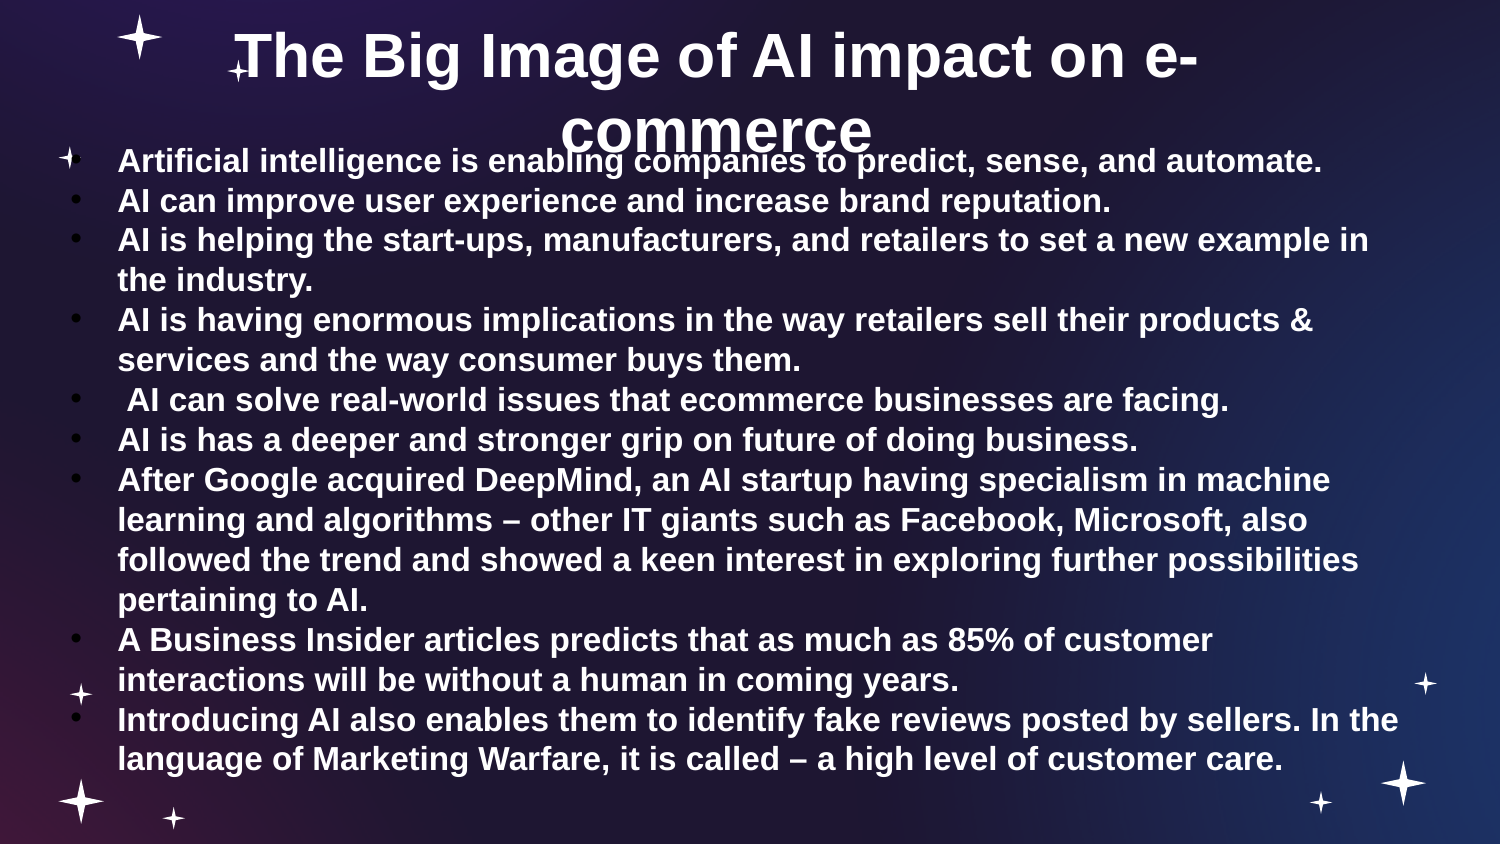

# The Big Image of AI impact on e-commerce
Artificial intelligence is enabling companies to predict, sense, and automate.
AI can improve user experience and increase brand reputation.
AI is helping the start-ups, manufacturers, and retailers to set a new example in the industry.
AI is having enormous implications in the way retailers sell their products & services and the way consumer buys them.
 AI can solve real-world issues that ecommerce businesses are facing.
AI is has a deeper and stronger grip on future of doing business.
After Google acquired DeepMind, an AI startup having specialism in machine learning and algorithms – other IT giants such as Facebook, Microsoft, also followed the trend and showed a keen interest in exploring further possibilities pertaining to AI.
A Business Insider articles predicts that as much as 85% of customer interactions will be without a human in coming years.
Introducing AI also enables them to identify fake reviews posted by sellers. In the language of Marketing Warfare, it is called – a high level of customer care.